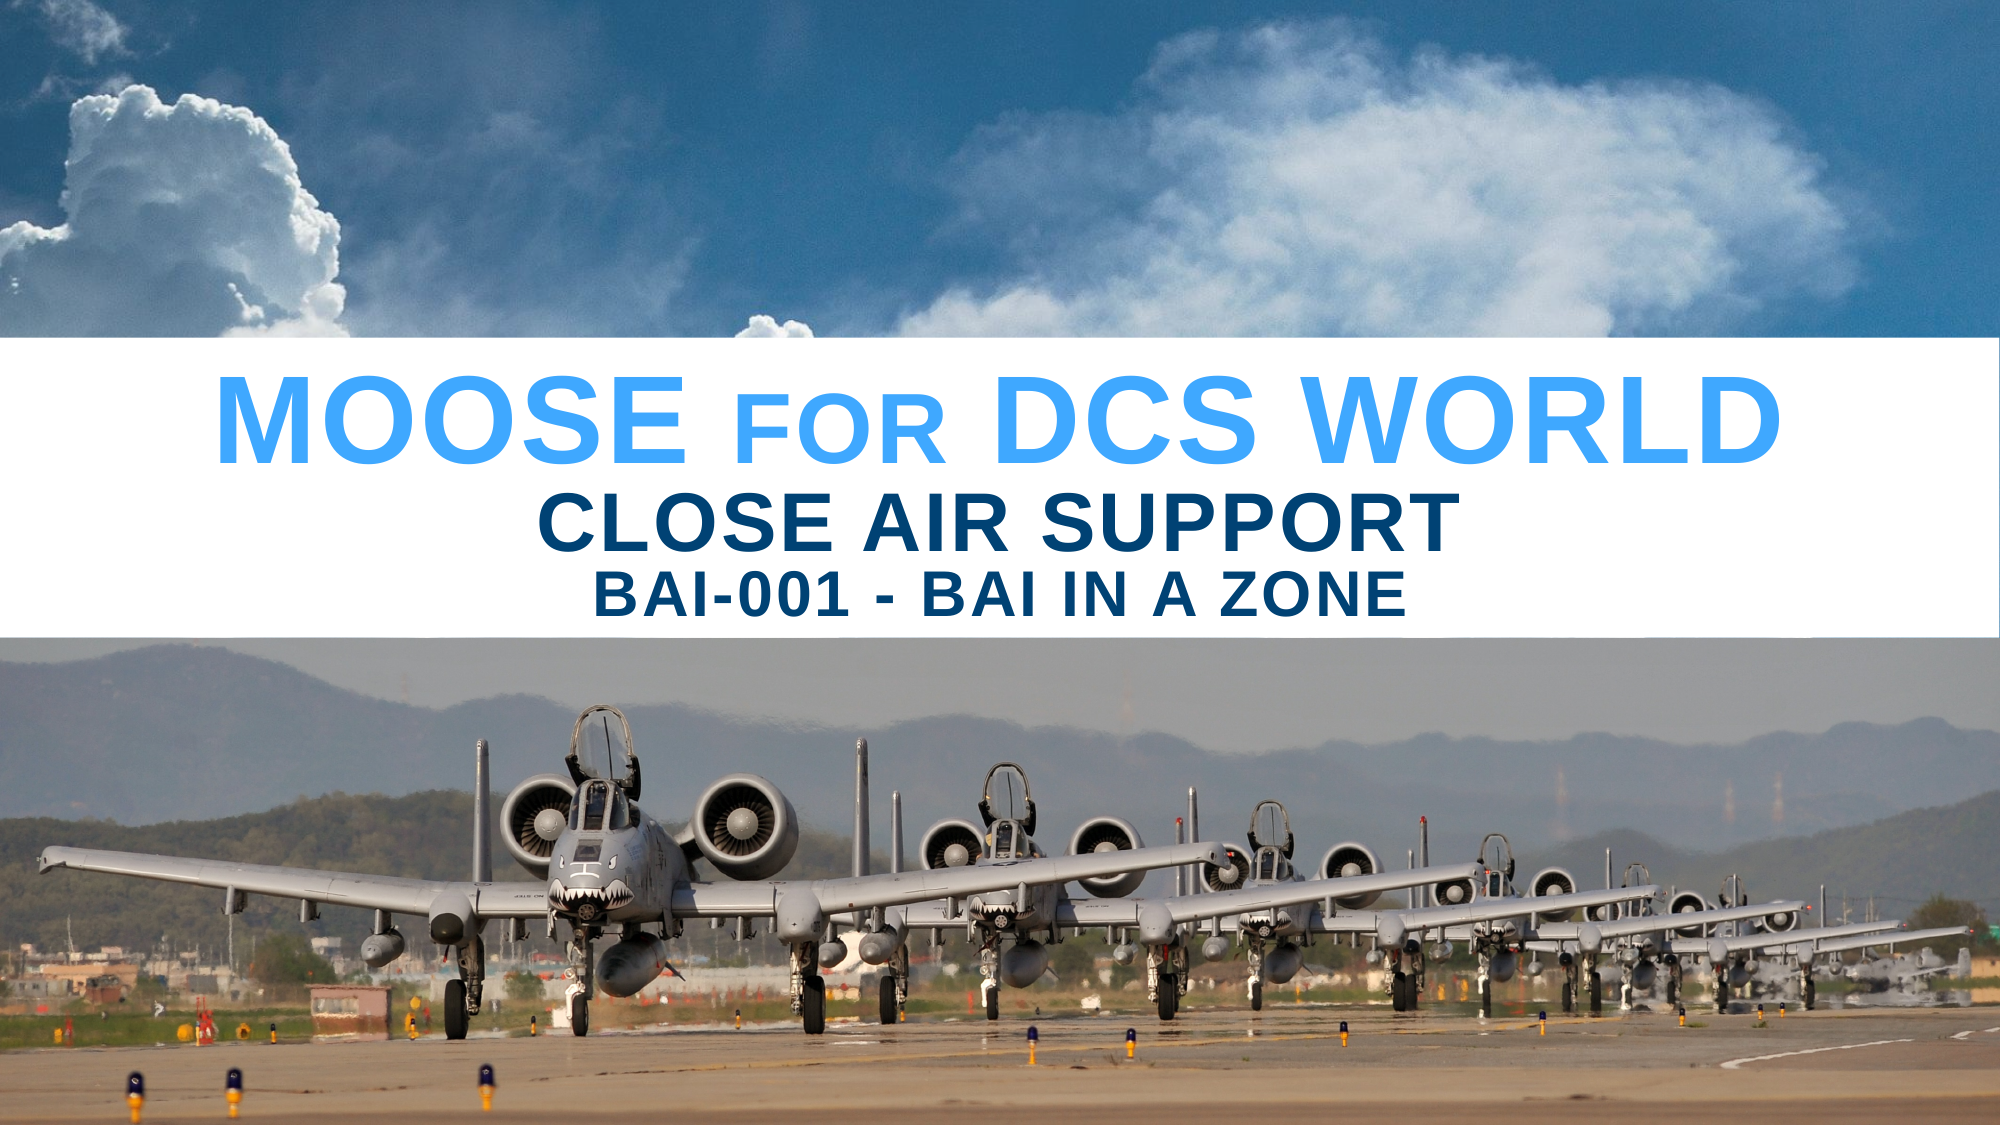

# moose for dcs world close air support BAI-001 - BAI in a Zone